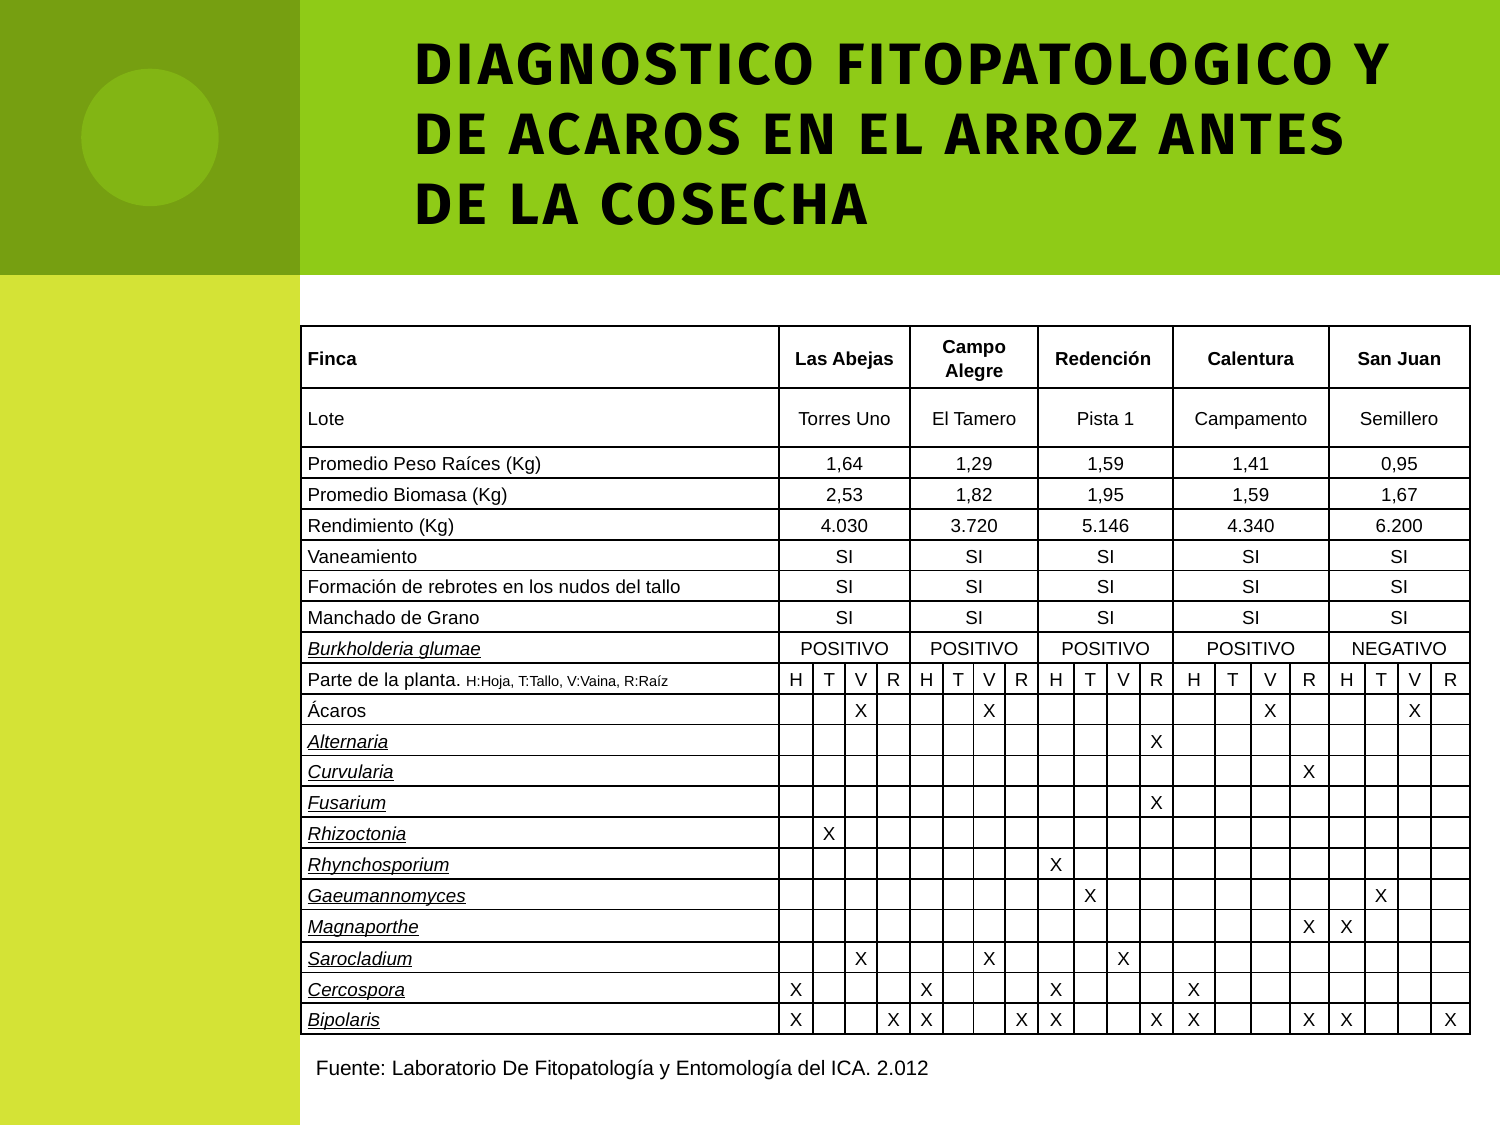

# DIAGNOSTICO FITOPATOLOGICO Y DE ACAROS EN EL ARROZ ANTES DE LA COSECHA
| Finca | Las Abejas |  |  |  | Campo Alegre |  |  |  | Redención |  |  |  | Calentura |  |  |  | San Juan |  |  |  |
| --- | --- | --- | --- | --- | --- | --- | --- | --- | --- | --- | --- | --- | --- | --- | --- | --- | --- | --- | --- | --- |
| Lote | Torres Uno |  |  |  | El Tamero |  |  |  | Pista 1 |  |  |  | Campamento |  |  |  | Semillero |  |  |  |
| Promedio Peso Raíces (Kg) | 1,64 |  |  |  | 1,29 |  |  |  | 1,59 |  |  |  | 1,41 |  |  |  | 0,95 |  |  |  |
| Promedio Biomasa (Kg) | 2,53 |  |  |  | 1,82 |  |  |  | 1,95 |  |  |  | 1,59 |  |  |  | 1,67 |  |  |  |
| Rendimiento (Kg) | 4.030 |  |  |  | 3.720 |  |  |  | 5.146 |  |  |  | 4.340 |  |  |  | 6.200 |  |  |  |
| Vaneamiento | SI |  |  |  | SI |  |  |  | SI |  |  |  | SI |  |  |  | SI |  |  |  |
| Formación de rebrotes en los nudos del tallo | SI |  |  |  | SI |  |  |  | SI |  |  |  | SI |  |  |  | SI |  |  |  |
| Manchado de Grano | SI |  |  |  | SI |  |  |  | SI |  |  |  | SI |  |  |  | SI |  |  |  |
| Burkholderia glumae | POSITIVO |  |  |  | POSITIVO |  |  |  | POSITIVO |  |  |  | POSITIVO |  |  |  | NEGATIVO |  |  |  |
| Parte de la planta. H:Hoja, T:Tallo, V:Vaina, R:Raíz | H | T | V | R | H | T | V | R | H | T | V | R | H | T | V | R | H | T | V | R |
| Ácaros |  |  | X |  |  |  | X |  |  |  |  |  |  |  | X |  |  |  | X |  |
| Alternaria |  |  |  |  |  |  |  |  |  |  |  | X |  |  |  |  |  |  |  |  |
| Curvularia |  |  |  |  |  |  |  |  |  |  |  |  |  |  |  | X |  |  |  |  |
| Fusarium |  |  |  |  |  |  |  |  |  |  |  | X |  |  |  |  |  |  |  |  |
| Rhizoctonia |  | X |  |  |  |  |  |  |  |  |  |  |  |  |  |  |  |  |  |  |
| Rhynchosporium |  |  |  |  |  |  |  |  | X |  |  |  |  |  |  |  |  |  |  |  |
| Gaeumannomyces |  |  |  |  |  |  |  |  |  | X |  |  |  |  |  |  |  | X |  |  |
| Magnaporthe |  |  |  |  |  |  |  |  |  |  |  |  |  |  |  | X | X |  |  |  |
| Sarocladium |  |  | X |  |  |  | X |  |  |  | X |  |  |  |  |  |  |  |  |  |
| Cercospora | X |  |  |  | X |  |  |  | X |  |  |  | X |  |  |  |  |  |  |  |
| Bipolaris | X |  |  | X | X |  |  | X | X |  |  | X | X |  |  | X | X |  |  | X |
Fuente: Laboratorio De Fitopatología y Entomología del ICA. 2.012